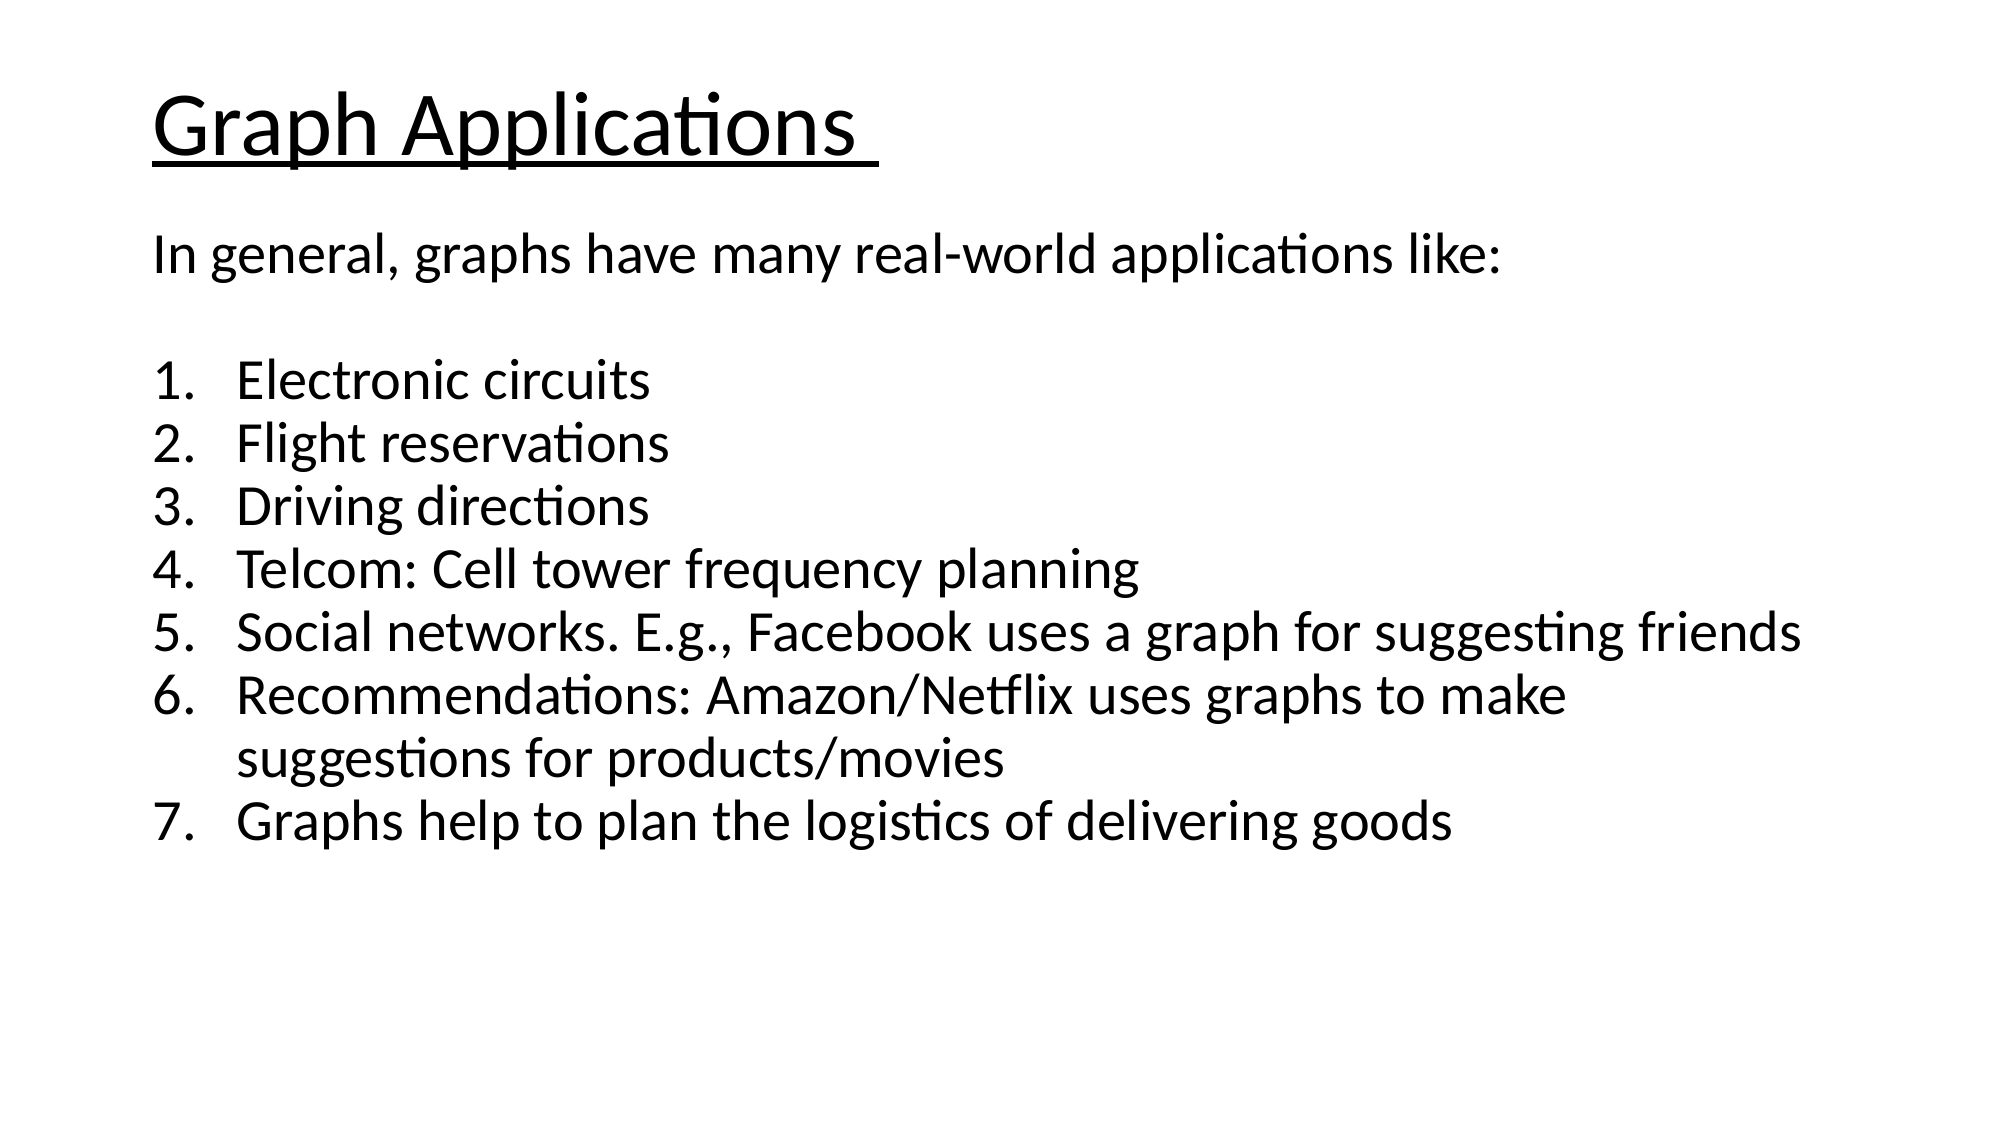

# Graph Applications
In general, graphs have many real-world applications like:

Electronic circuits
Flight reservations
Driving directions
Telcom: Cell tower frequency planning
Social networks. E.g., Facebook uses a graph for suggesting friends
Recommendations: Amazon/Netflix uses graphs to make suggestions for products/movies
Graphs help to plan the logistics of delivering goods